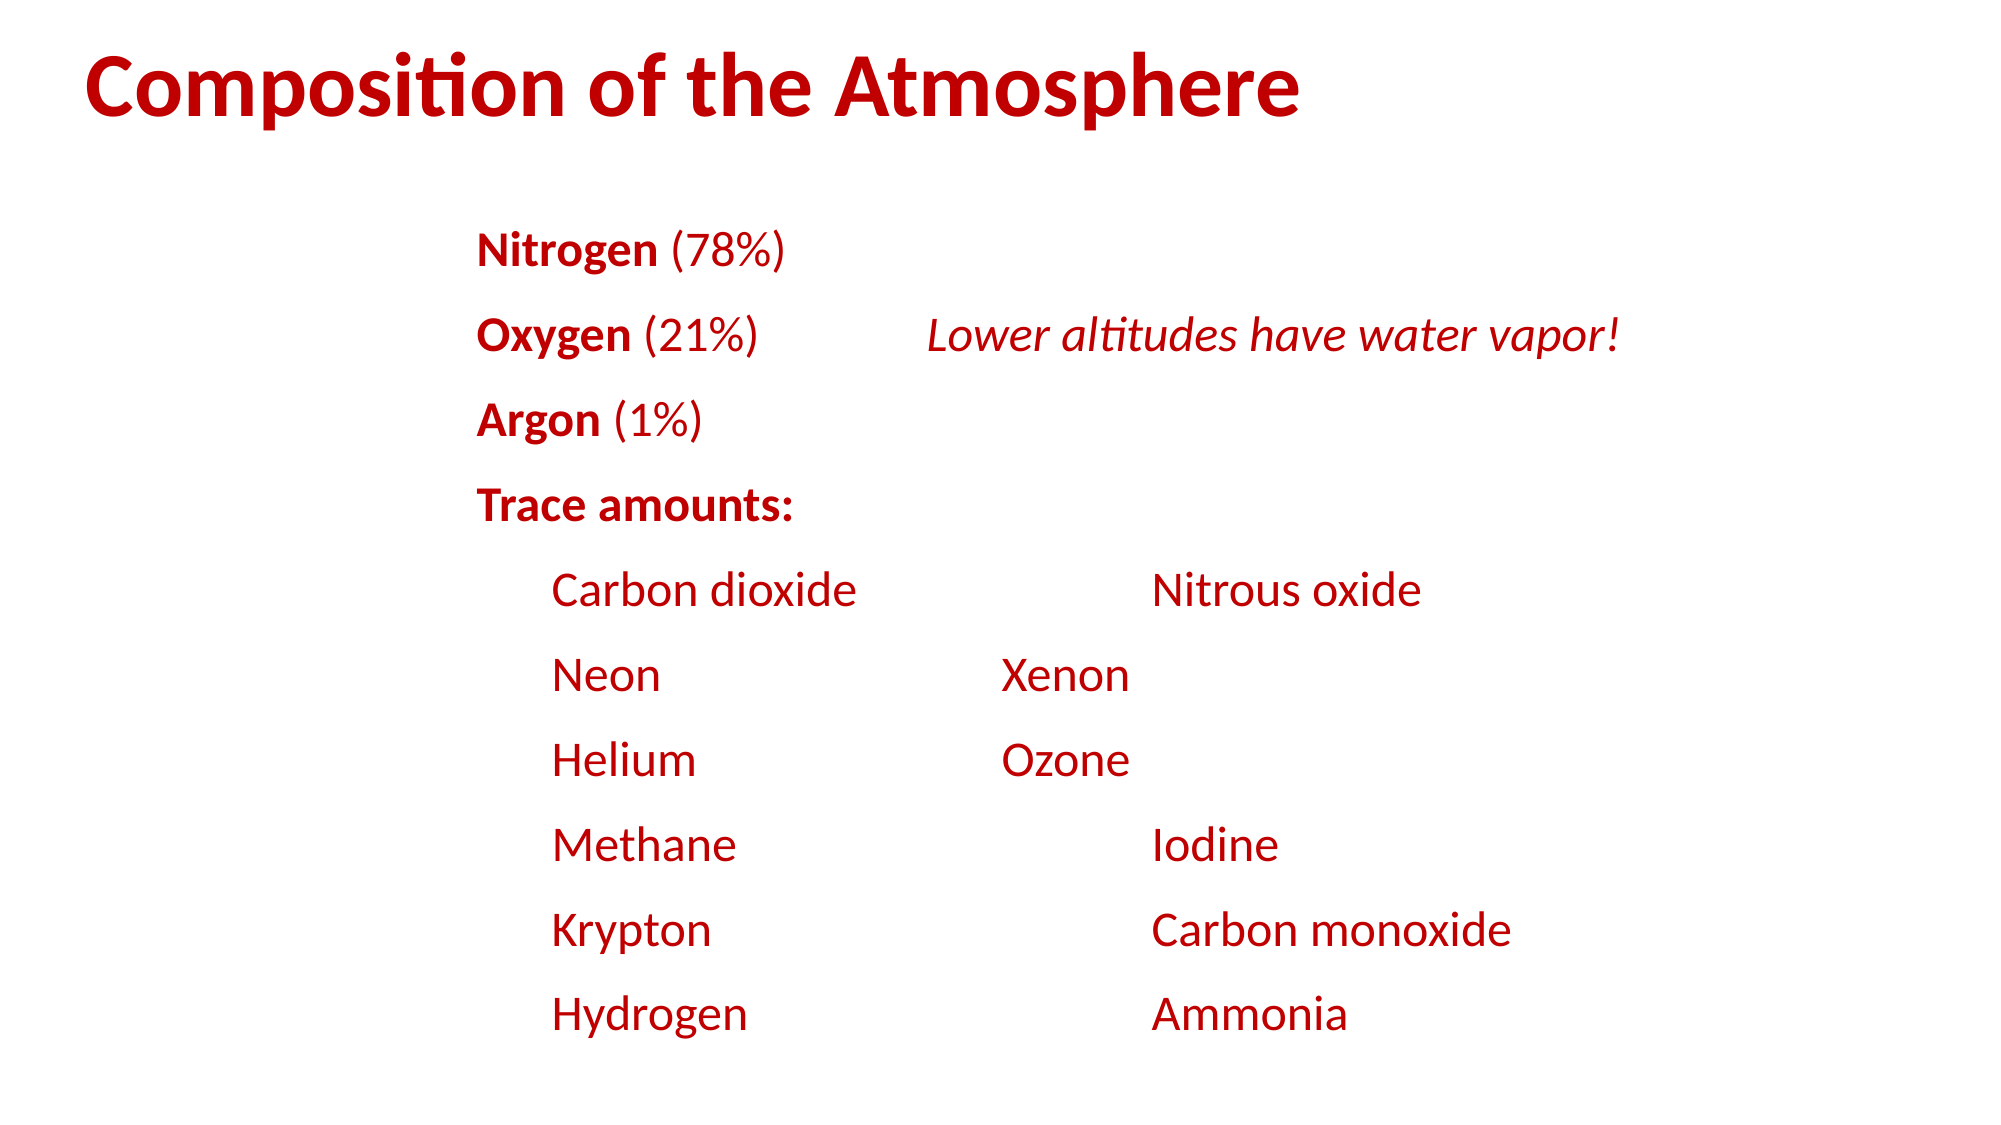

# Composition of the Atmosphere
Nitrogen (78%)
Oxygen (21%)		Lower altitudes have water vapor!
Argon (1%)
Trace amounts:
Carbon dioxide		Nitrous oxide
Neon			Xenon
Helium			Ozone
Methane			Iodine
Krypton			Carbon monoxide
Hydrogen			Ammonia